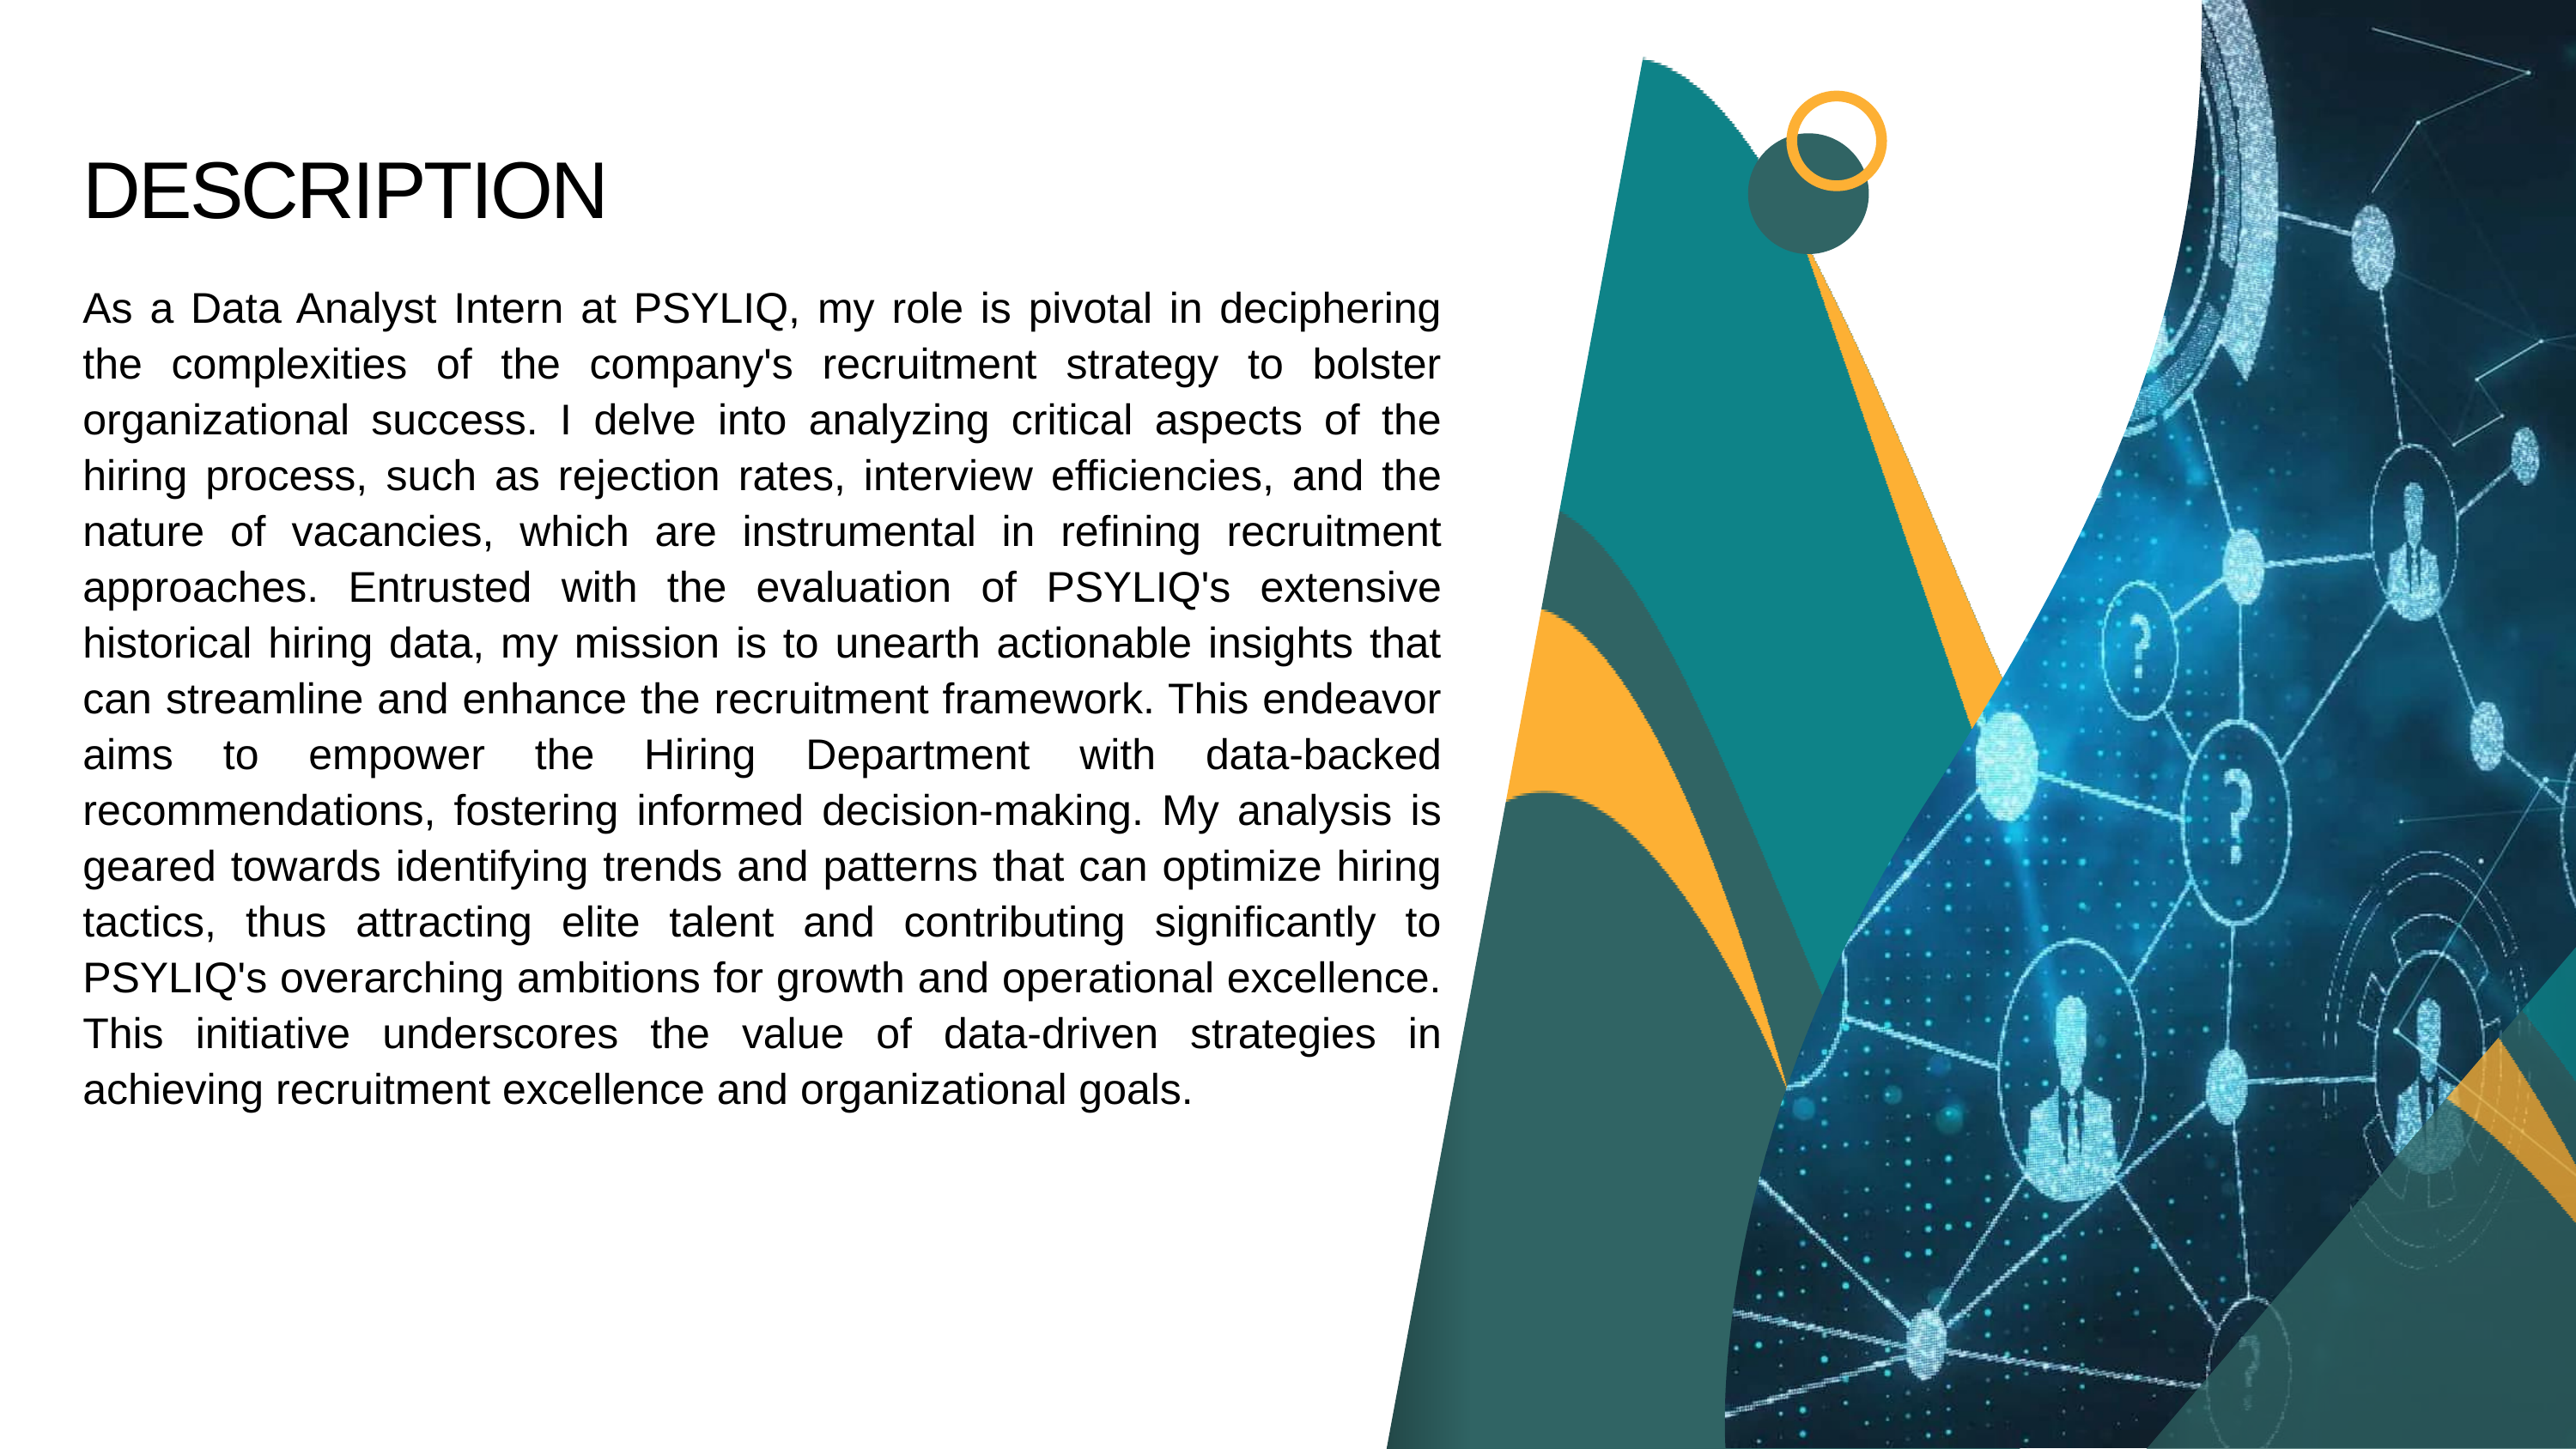

DESCRIPTION
As a Data Analyst Intern at PSYLIQ, my role is pivotal in deciphering the complexities of the company's recruitment strategy to bolster organizational success. I delve into analyzing critical aspects of the hiring process, such as rejection rates, interview efficiencies, and the nature of vacancies, which are instrumental in refining recruitment approaches. Entrusted with the evaluation of PSYLIQ's extensive historical hiring data, my mission is to unearth actionable insights that can streamline and enhance the recruitment framework. This endeavor aims to empower the Hiring Department with data-backed recommendations, fostering informed decision-making. My analysis is geared towards identifying trends and patterns that can optimize hiring tactics, thus attracting elite talent and contributing significantly to PSYLIQ's overarching ambitions for growth and operational excellence. This initiative underscores the value of data-driven strategies in achieving recruitment excellence and organizational goals.